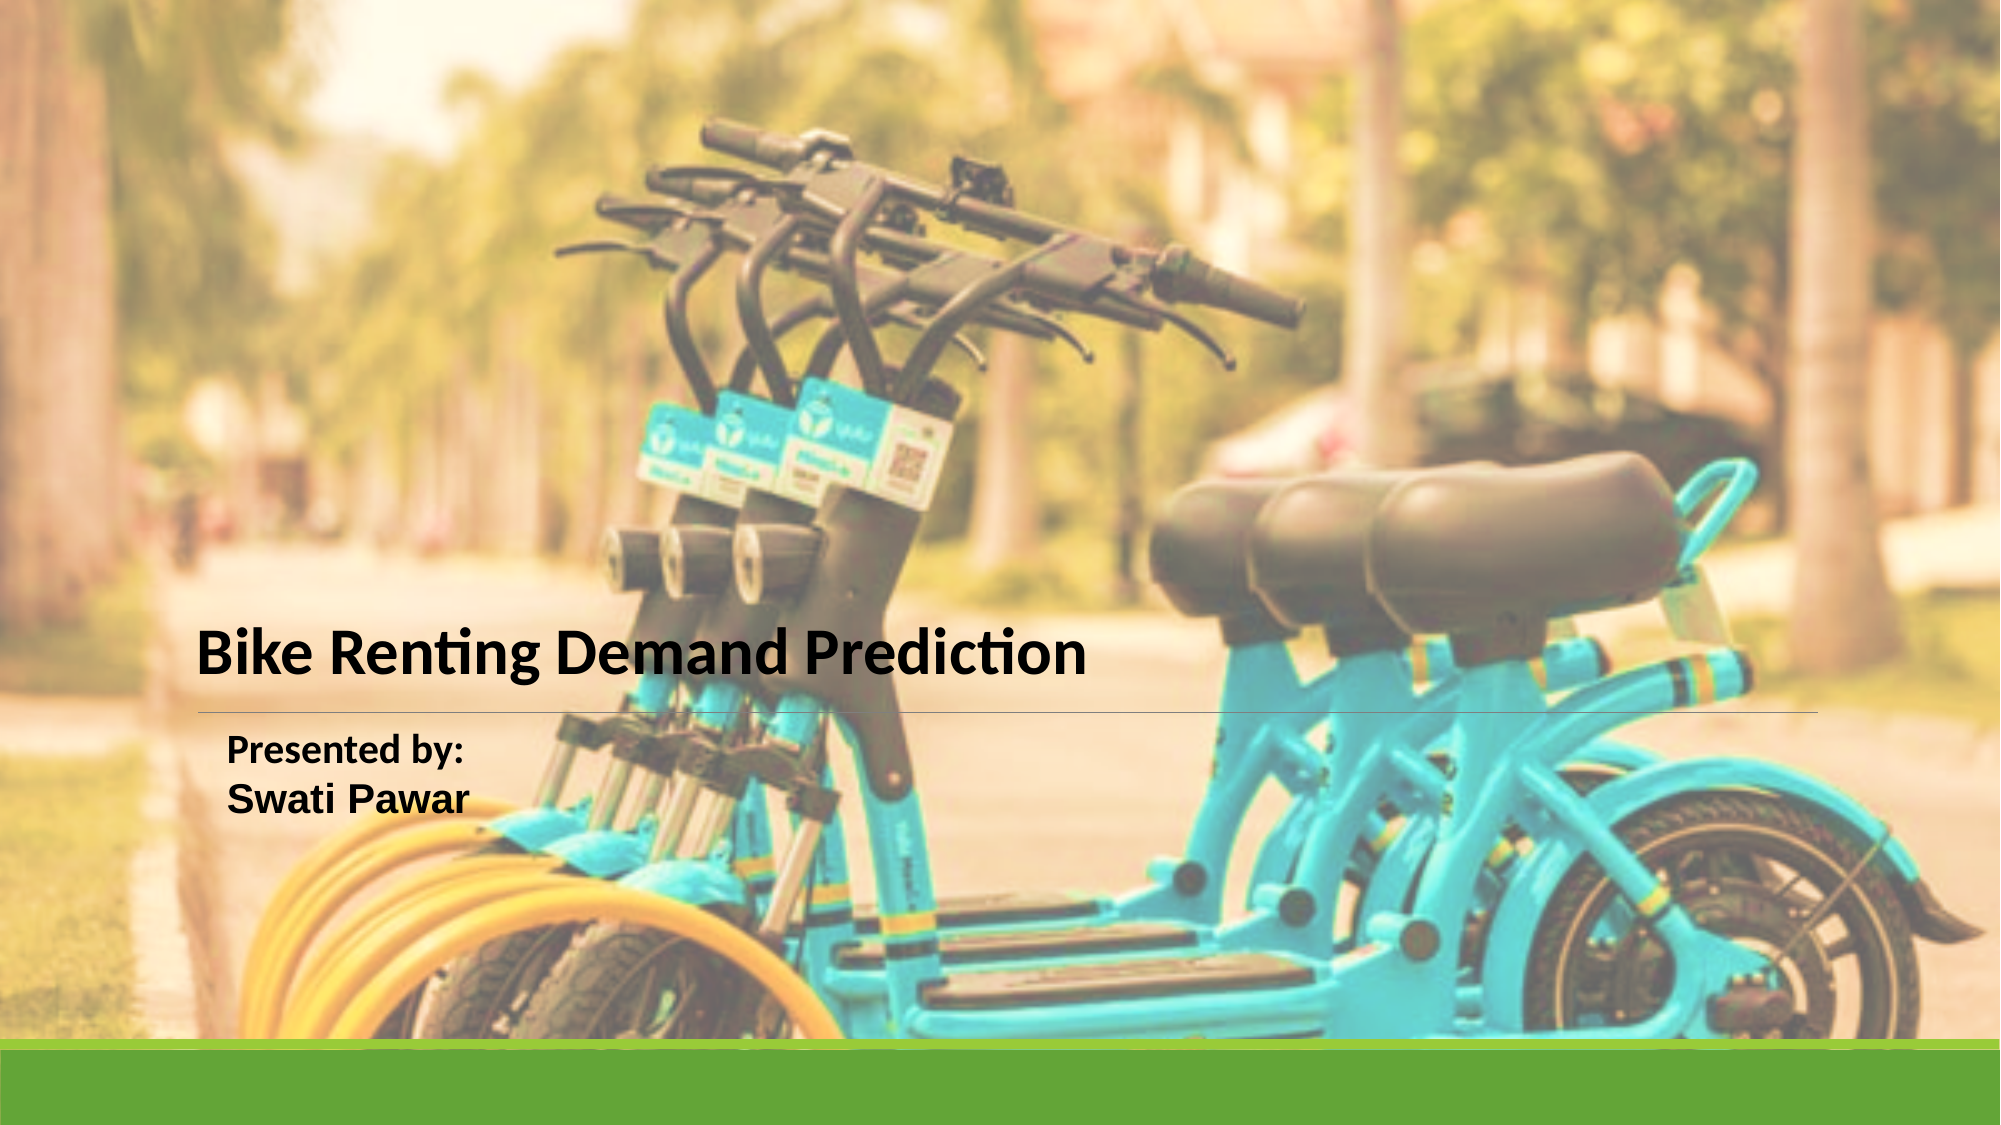

Bike Renting Demand Prediction
Presented by:
Swati Pawar